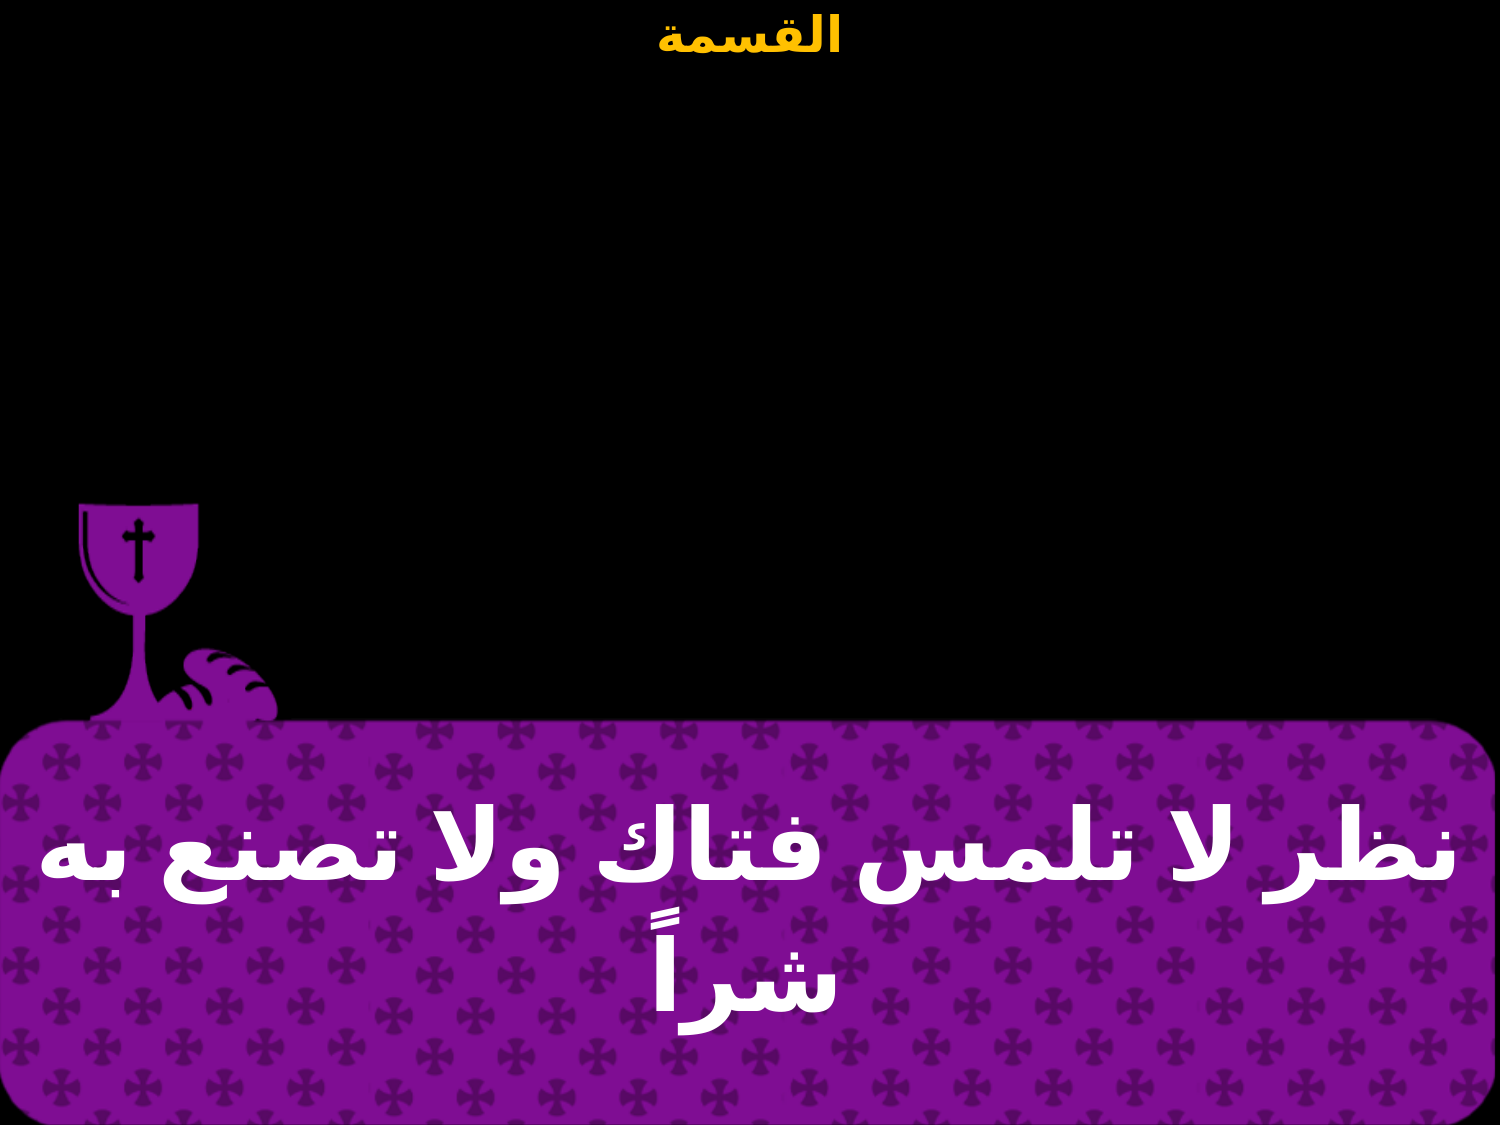

| نظر لا تلمس فتاك ولا تصنع به شراً |
| --- |